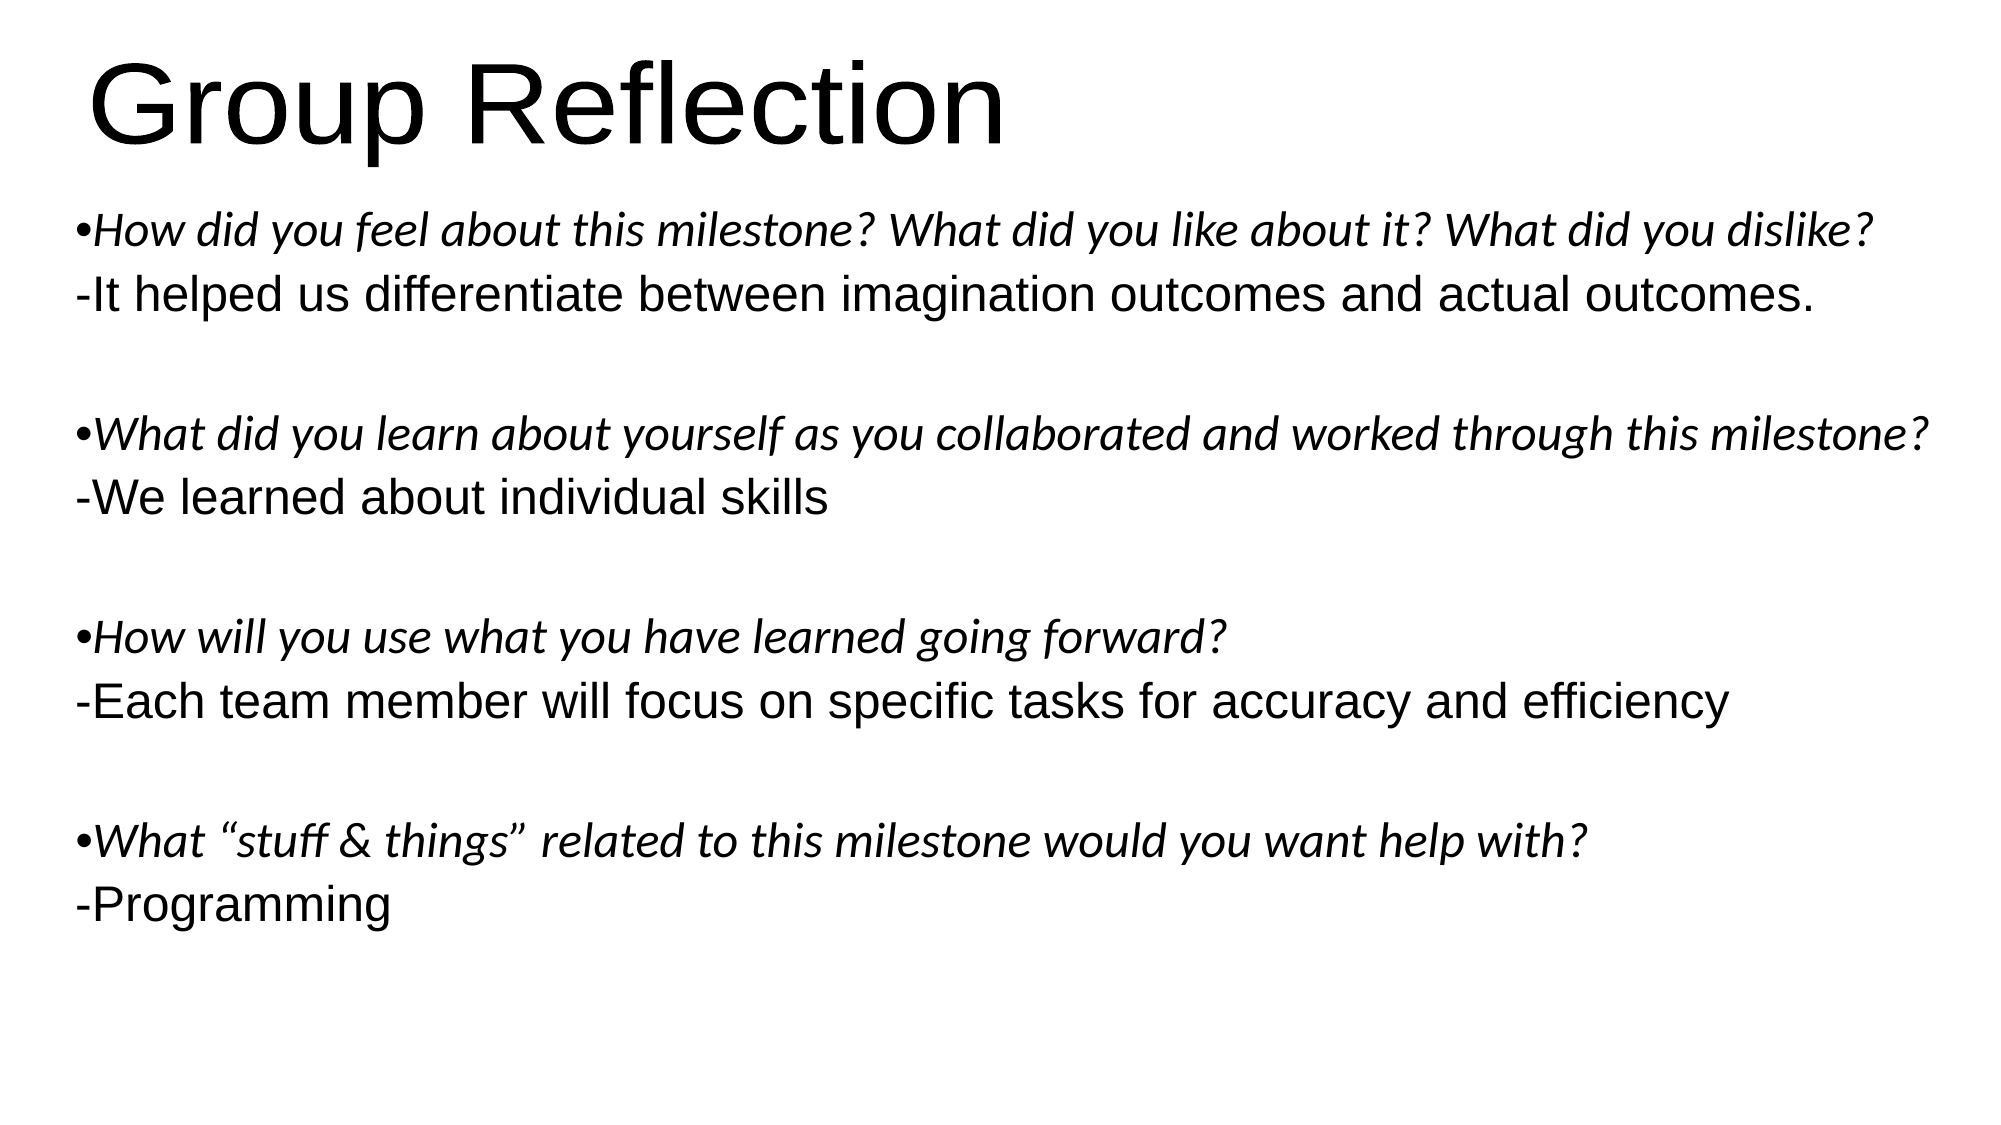

Group Reflection
•How did you feel about this milestone? What did you like about it? What did you dislike?
-It helped us differentiate between imagination outcomes and actual outcomes.

•What did you learn about yourself as you collaborated and worked through this milestone?
-We learned about individual skills

•How will you use what you have learned going forward?
-Each team member will focus on specific tasks for accuracy and efficiency

•What “stuff & things” related to this milestone would you want help with?
-Programming